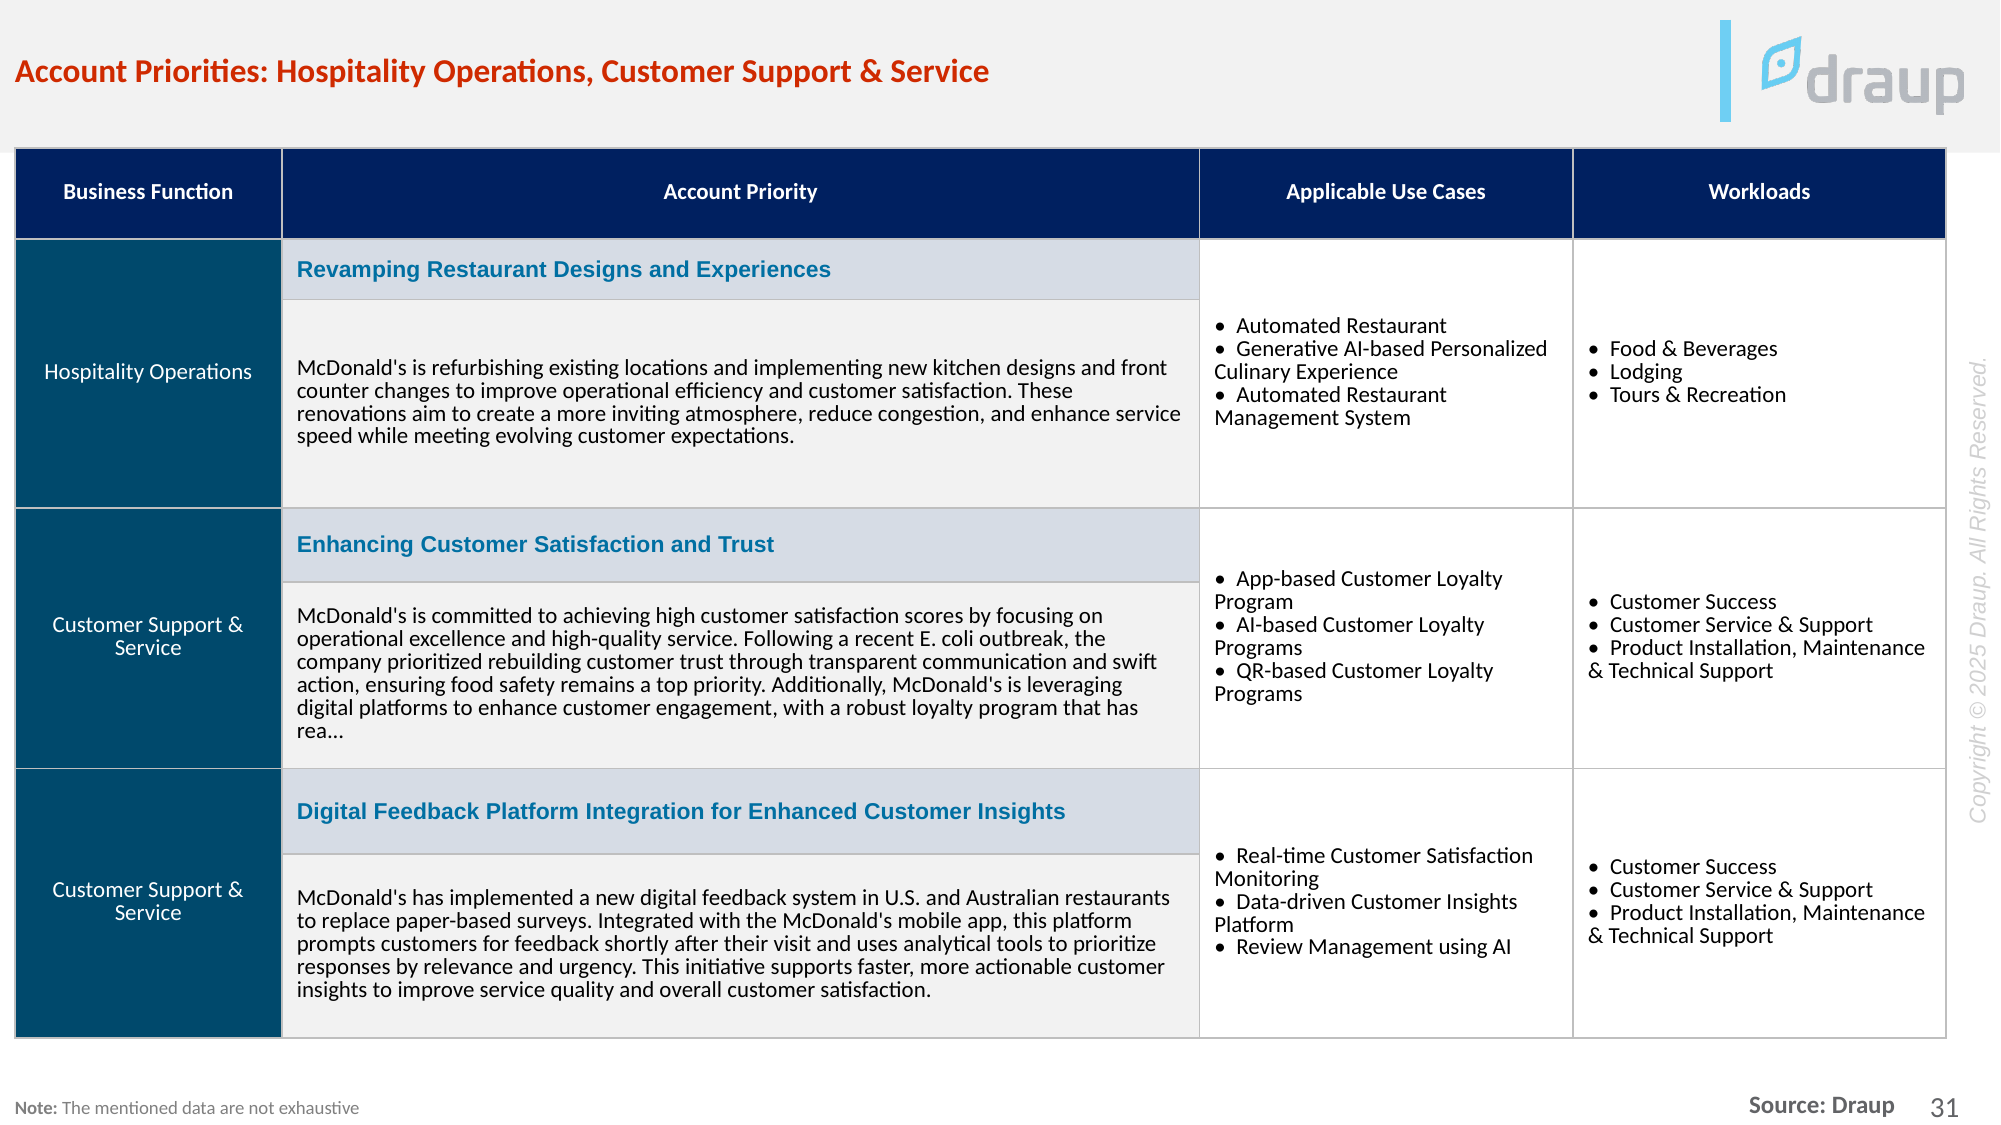

Account Priorities: Hospitality Operations, Customer Support & Service
| Business Function | Account Priority | Applicable Use Cases | Workloads |
| --- | --- | --- | --- |
| Hospitality Operations | Revamping Restaurant Designs and Experiences | • Automated Restaurant • Generative AI-based Personalized Culinary Experience • Automated Restaurant Management System | • Food & Beverages • Lodging • Tours & Recreation |
|  | McDonald's is refurbishing existing locations and implementing new kitchen designs and front counter changes to improve operational efficiency and customer satisfaction. These renovations aim to create a more inviting atmosphere, reduce congestion, and enhance service speed while meeting evolving customer expectations. |  |  |
| Customer Support & Service | Enhancing Customer Satisfaction and Trust | • App-based Customer Loyalty Program • AI-based Customer Loyalty Programs • QR-based Customer Loyalty Programs | • Customer Success • Customer Service & Support • Product Installation, Maintenance & Technical Support |
|  | McDonald's is committed to achieving high customer satisfaction scores by focusing on operational excellence and high-quality service. Following a recent E. coli outbreak, the company prioritized rebuilding customer trust through transparent communication and swift action, ensuring food safety remains a top priority. Additionally, McDonald's is leveraging digital platforms to enhance customer engagement, with a robust loyalty program that has rea... |  |  |
| Customer Support & Service | Digital Feedback Platform Integration for Enhanced Customer Insights | • Real-time Customer Satisfaction Monitoring • Data-driven Customer Insights Platform • Review Management using AI | • Customer Success • Customer Service & Support • Product Installation, Maintenance & Technical Support |
|  | McDonald's has implemented a new digital feedback system in U.S. and Australian restaurants to replace paper-based surveys. Integrated with the McDonald's mobile app, this platform prompts customers for feedback shortly after their visit and uses analytical tools to prioritize responses by relevance and urgency. This initiative supports faster, more actionable customer insights to improve service quality and overall customer satisfaction. |  |  |
Note: The mentioned data are not exhaustive